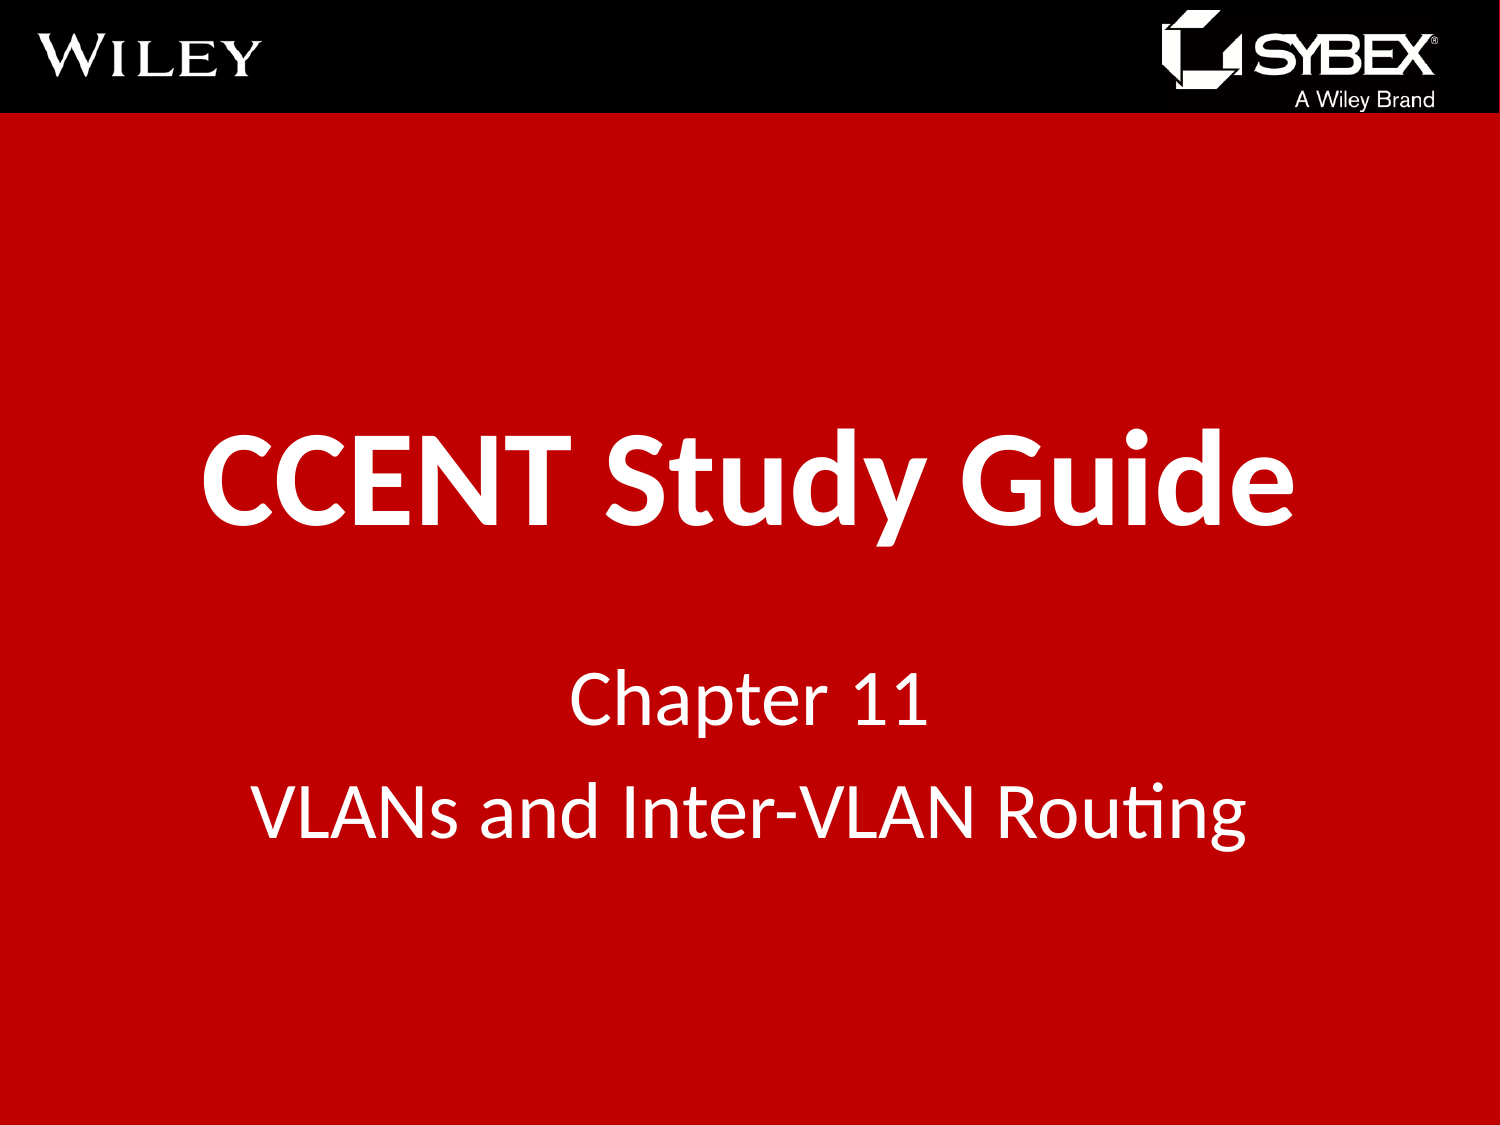

# CCENT Study Guide
Chapter 11
VLANs and Inter-VLAN Routing